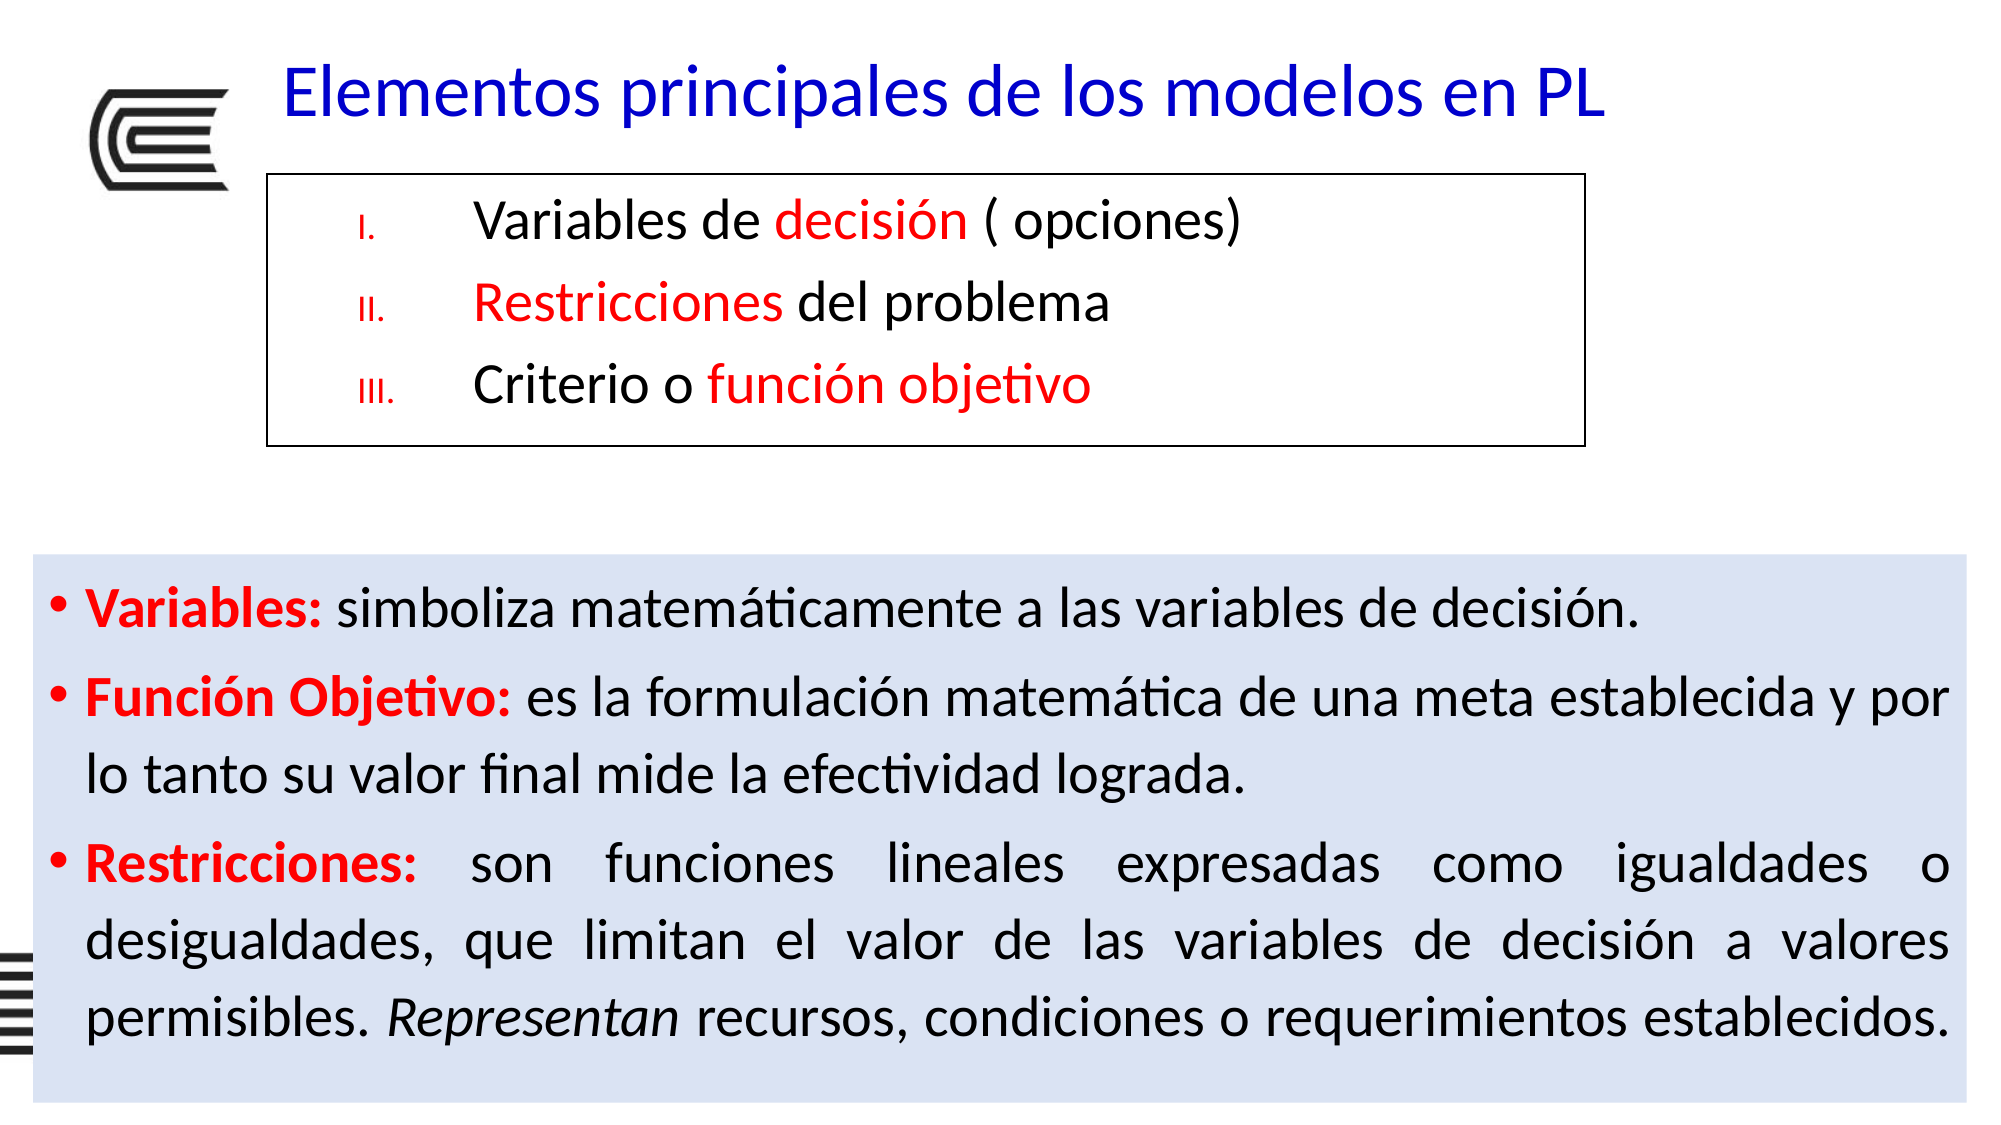

Elementos principales de los modelos en PL
Variables de decisión ( opciones)
Restricciones del problema
Criterio o función objetivo
Variables: simboliza matemáticamente a las variables de decisión.
Función Objetivo: es la formulación matemática de una meta establecida y por lo tanto su valor final mide la efectividad lograda.
Restricciones: son funciones lineales expresadas como igualdades o desigualdades, que limitan el valor de las variables de decisión a valores permisibles. Representan recursos, condiciones o requerimientos establecidos.
4